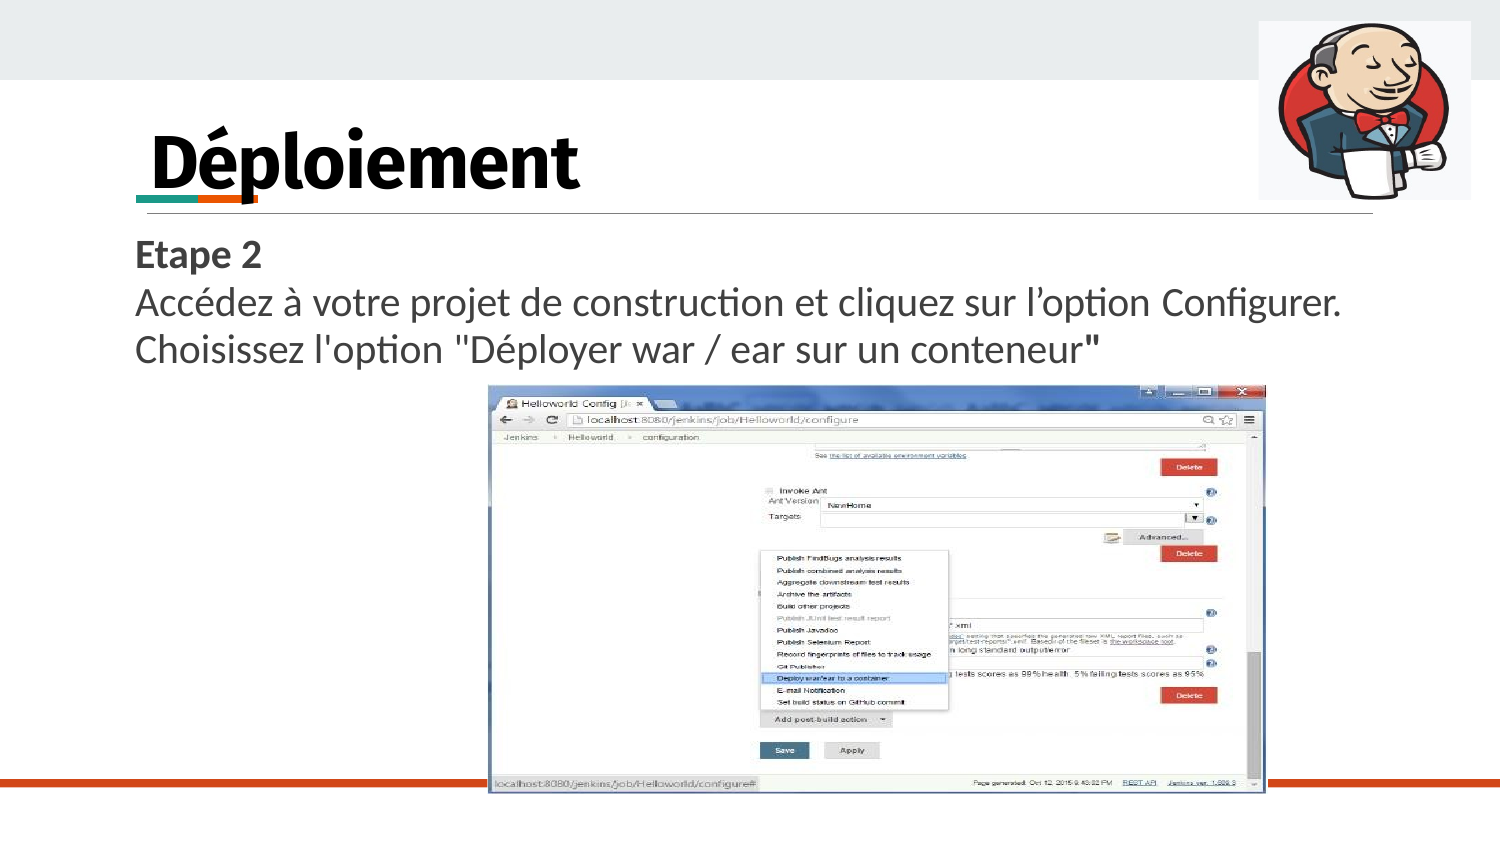

# Déploiement

Etape 2
Accédez à votre projet de construction et cliquez sur l’option Configurer.
Choisissez l'option "Déployer war / ear sur un conteneur"

USINE LOGICIELLE - © DAVID PLANTROU - 2019